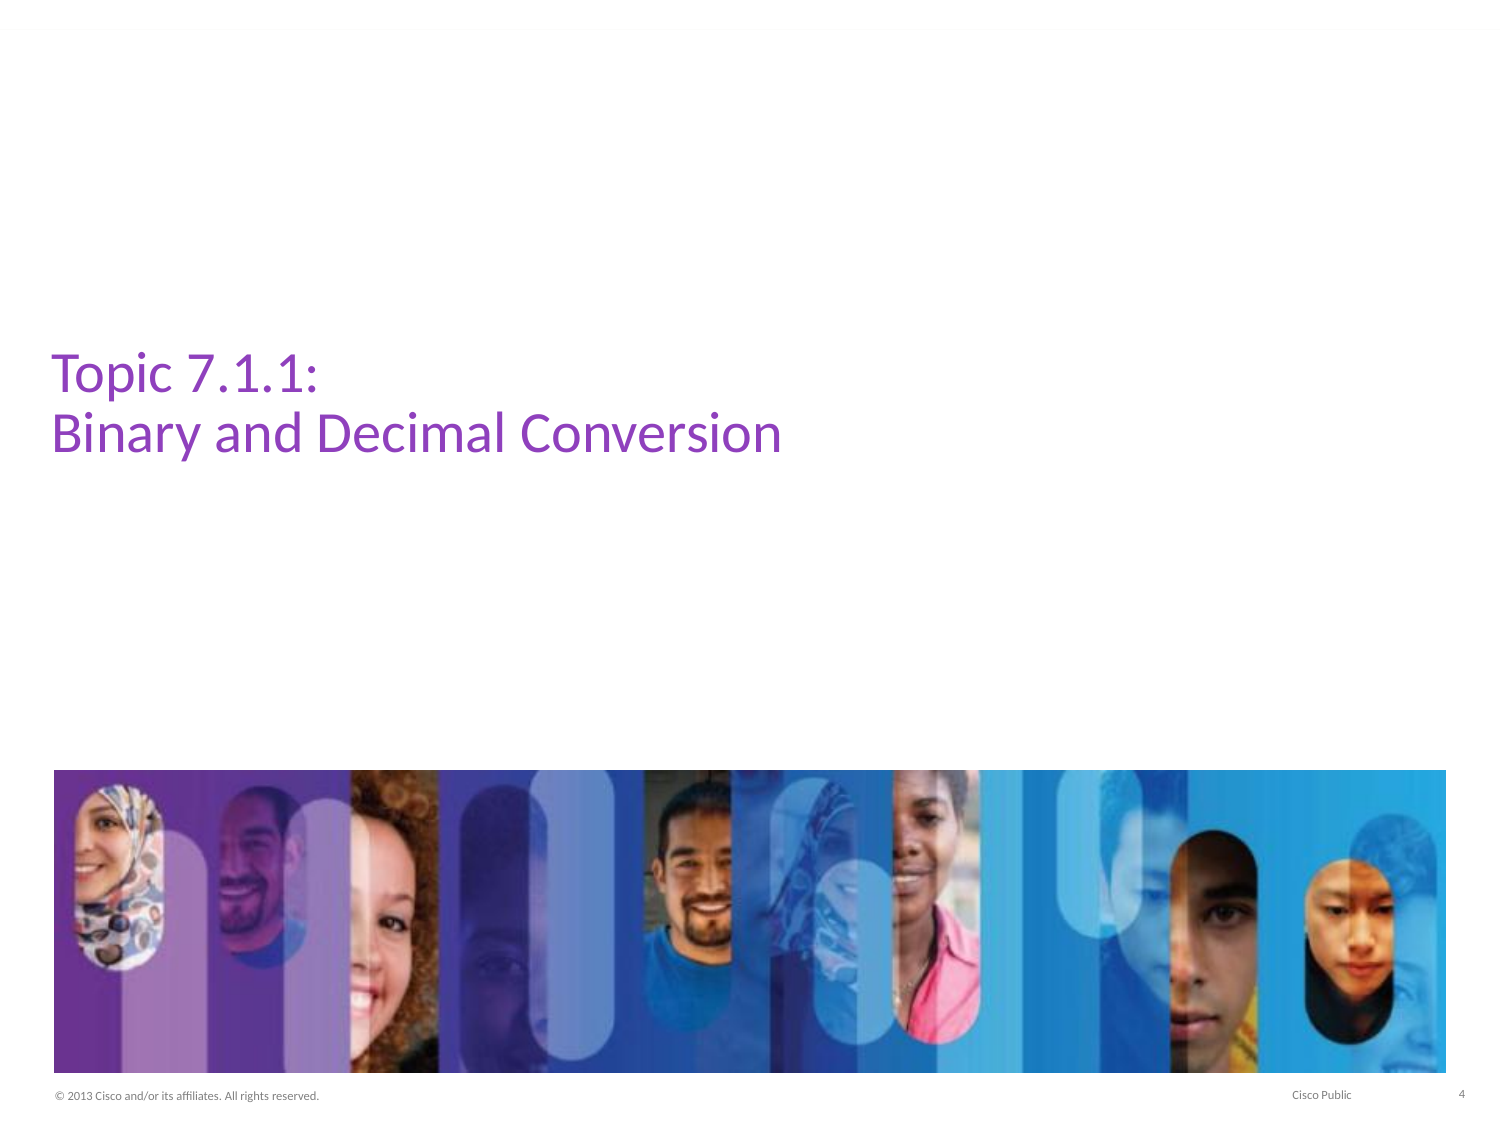

# Topic 7.1.1: Binary and Decimal Conversion